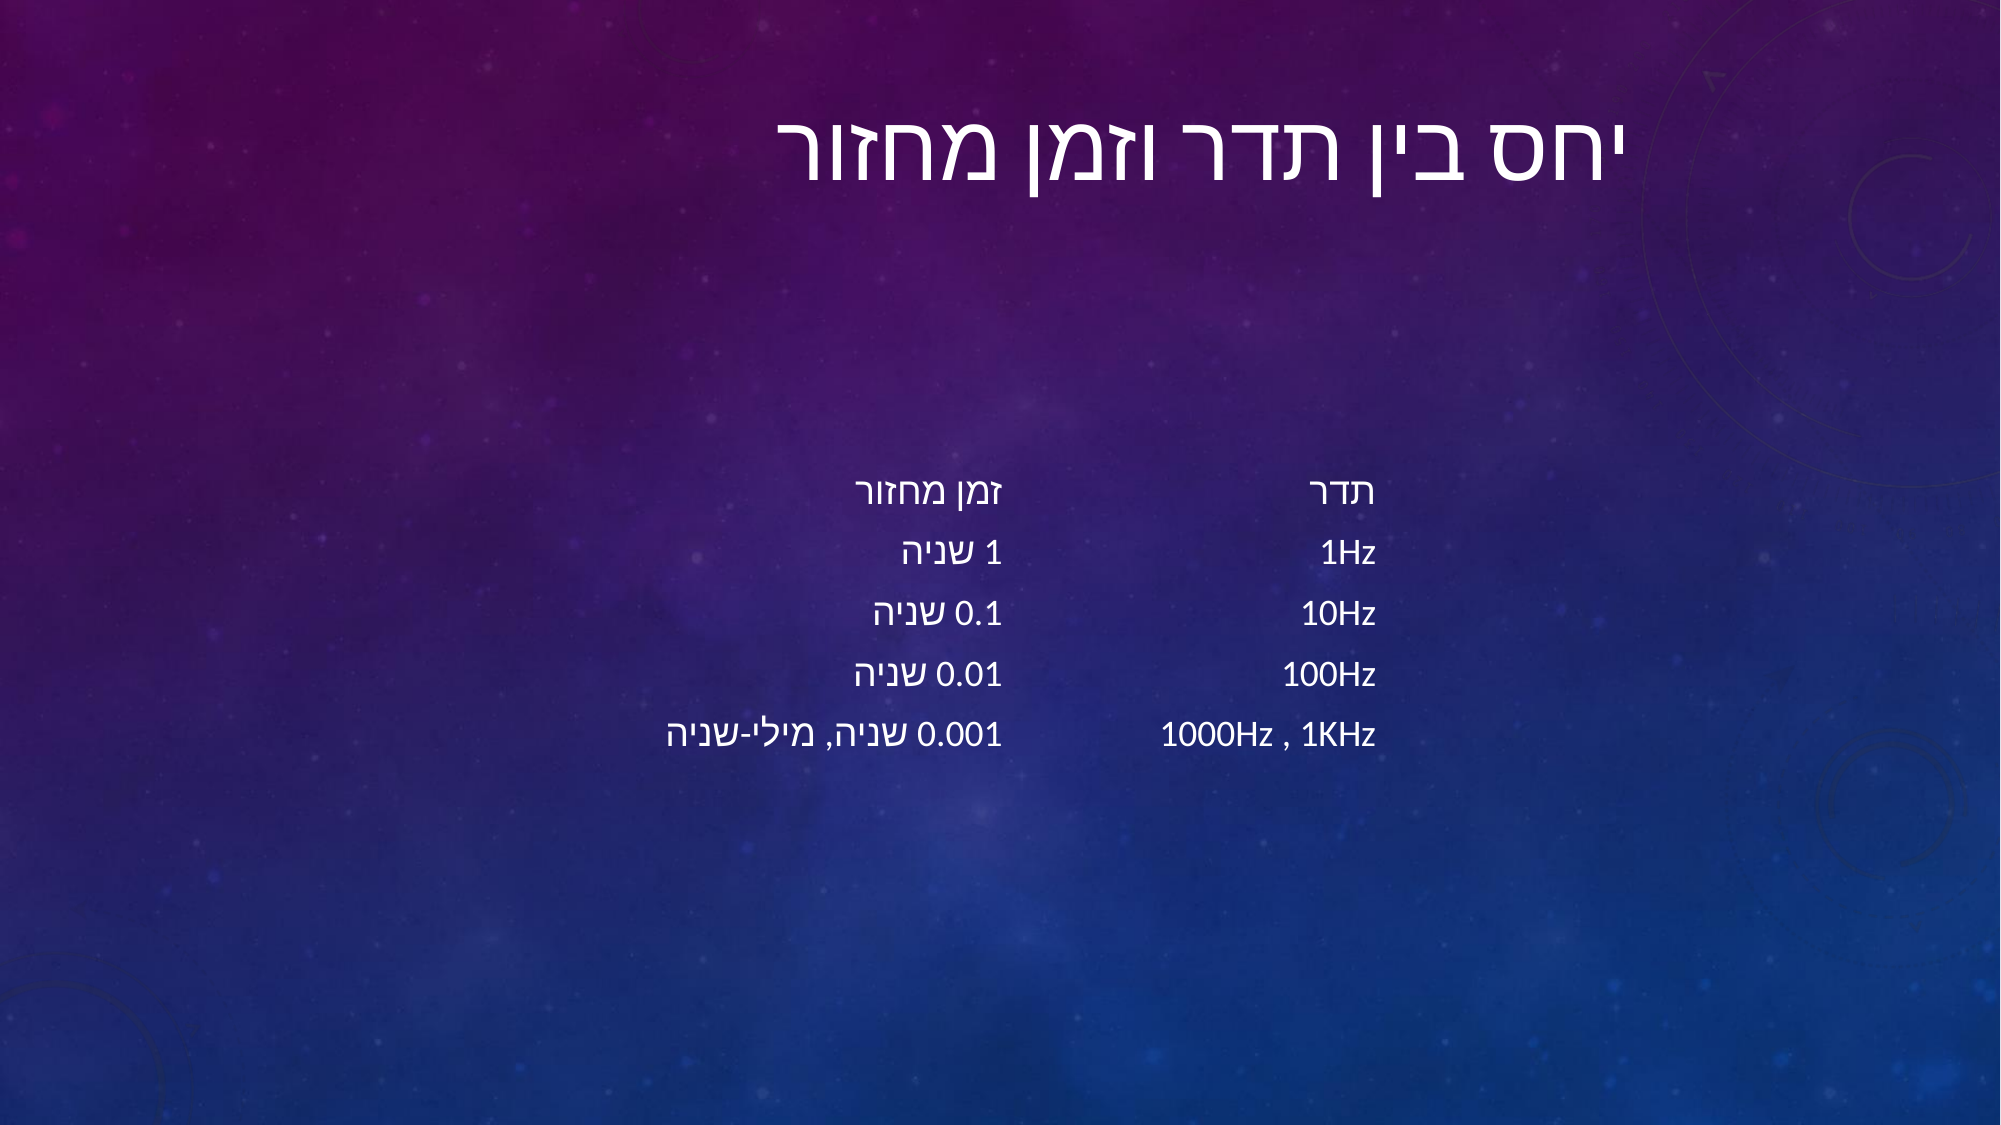

# יחס בין‌ תדר וזמן מח​זור
| זמן מחזור | תדר |
| --- | --- |
| 1 שניה | 1Hz​ |
| 0.1 שניה | 10Hz |
| 0.01 שניה‌ | 100Hz |
| 0.001 שניה, מילי-​שניה | 1000Hz , 1KHz |